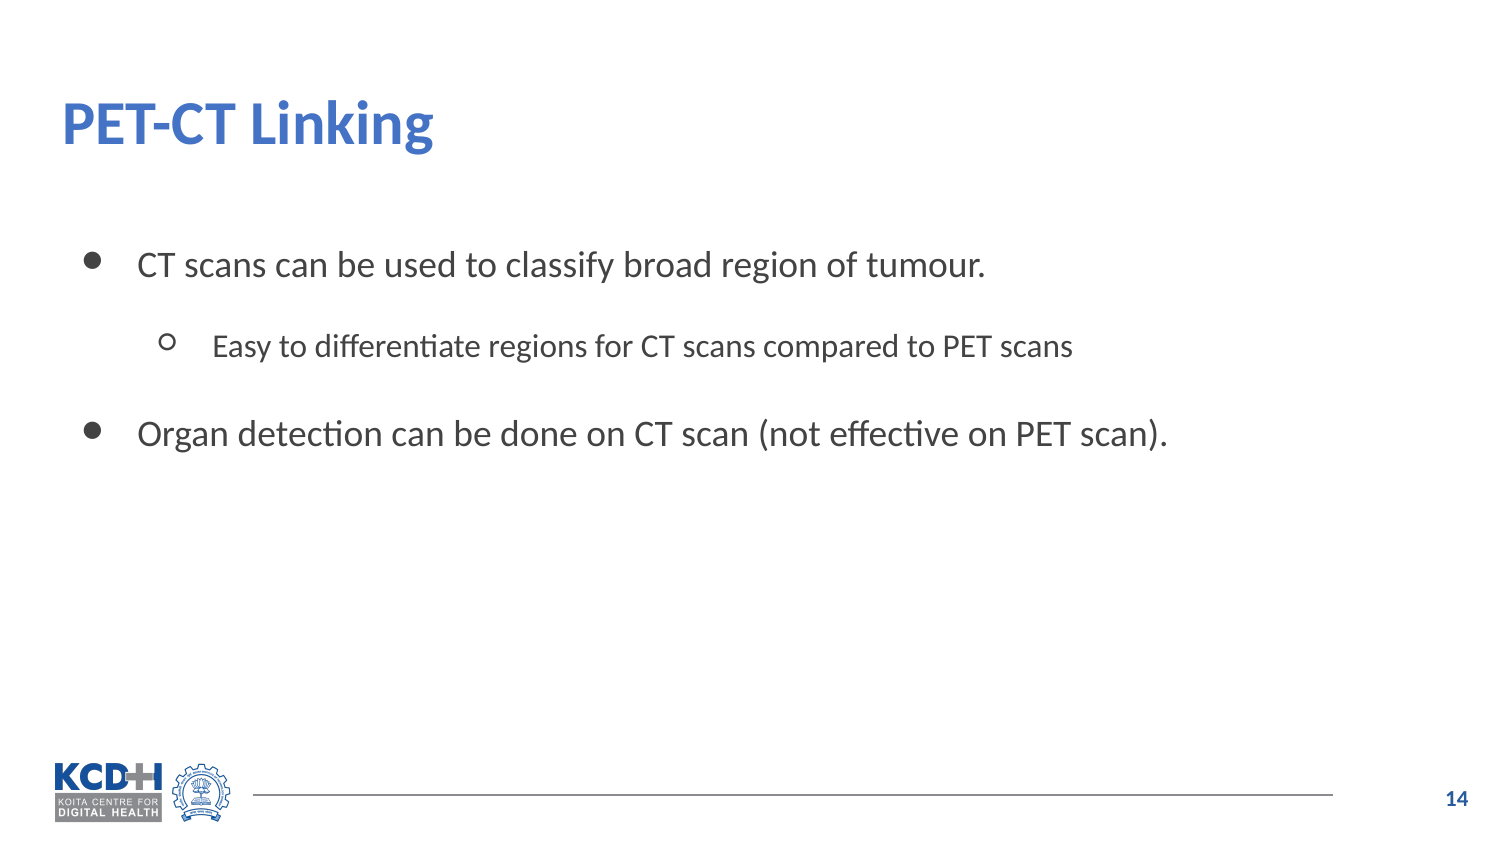

# PET-CT Linking
CT scans can be used to classify broad region of tumour.
Easy to differentiate regions for CT scans compared to PET scans
Organ detection can be done on CT scan (not effective on PET scan).
14